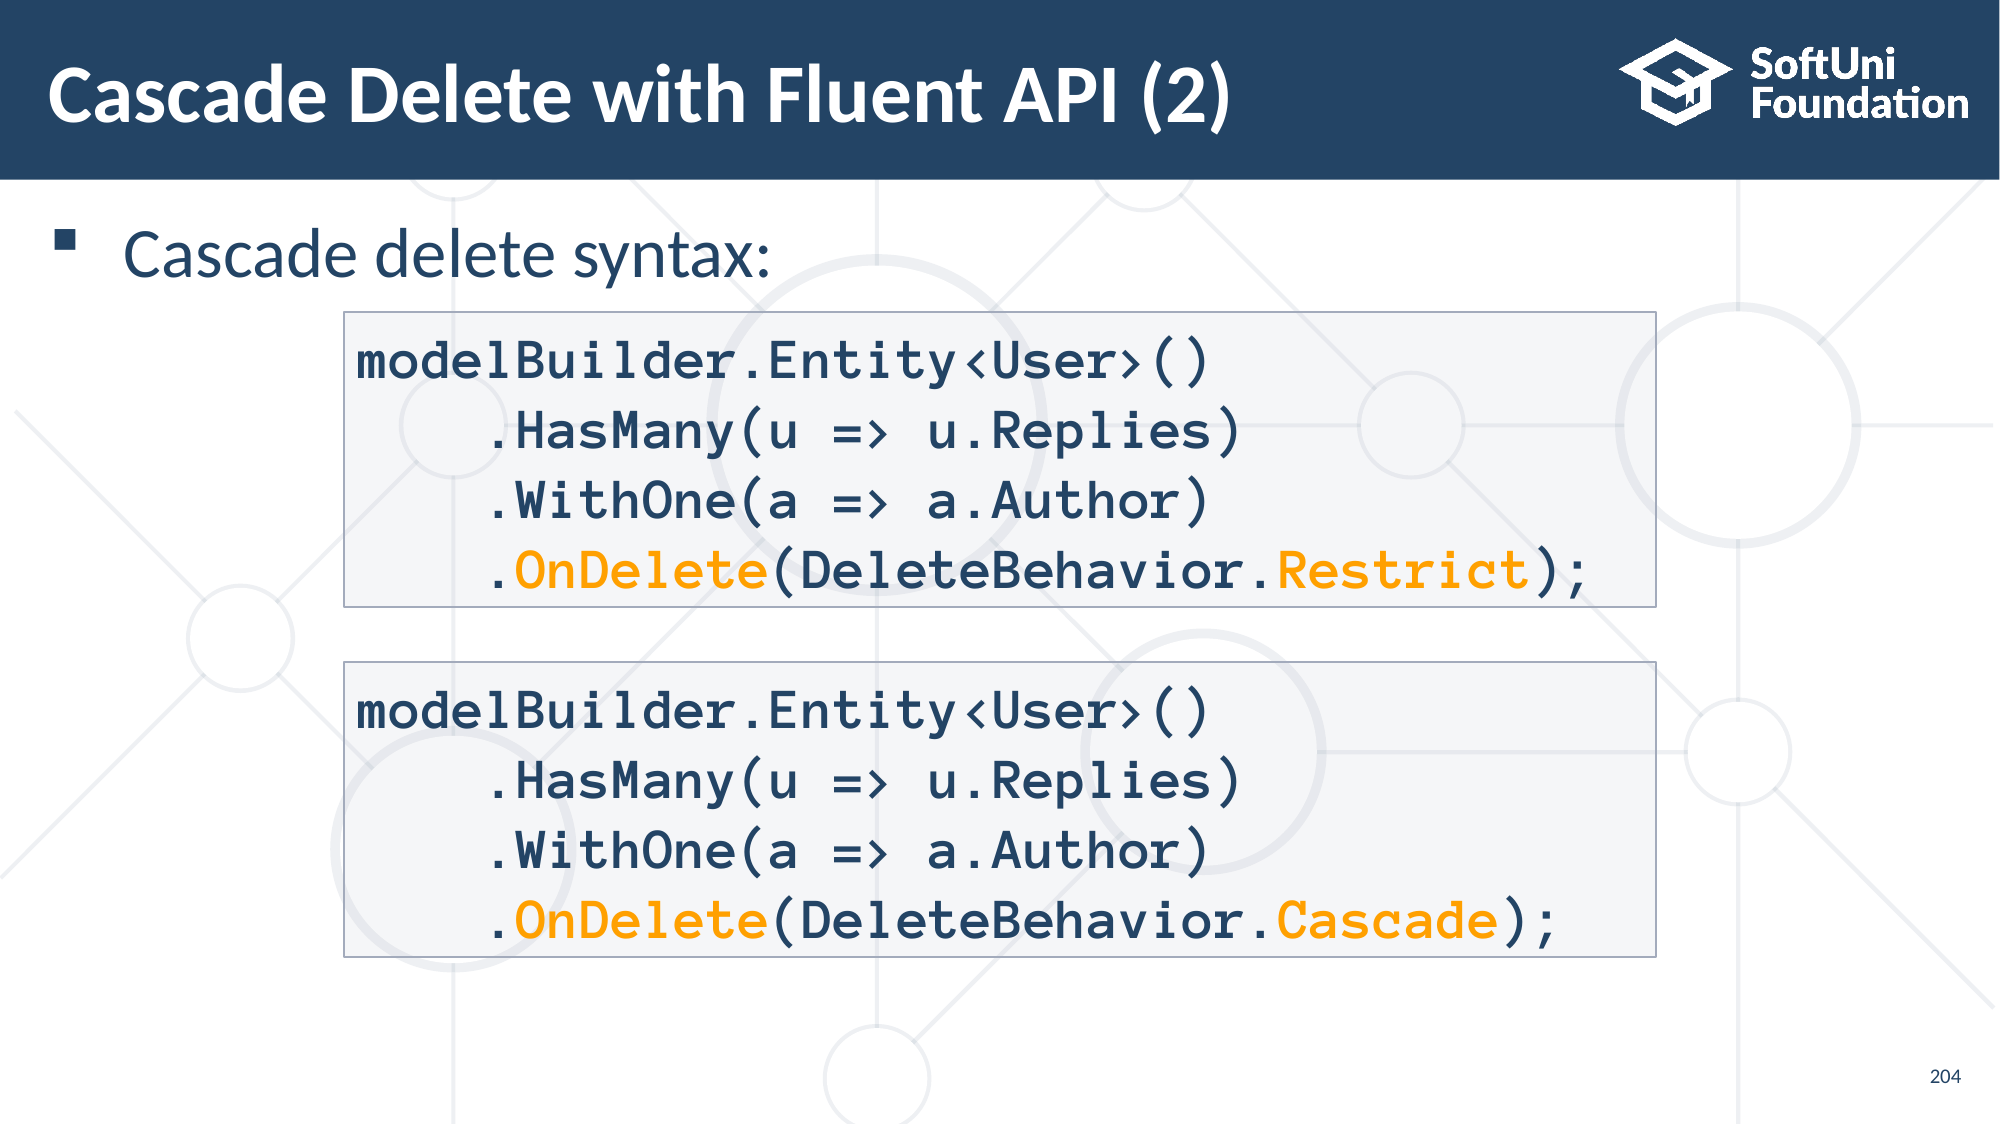

# Cascade Delete with Fluent API (2)
Cascade delete syntax:

modelBuilder.Entity<User>()
    .HasMany(u => u.Replies)
    .WithOne(a => a.Author)
    .OnDelete(DeleteBehavior.Restrict);
modelBuilder.Entity<User>()
    .HasMany(u => u.Replies)
    .WithOne(a => a.Author)
    .OnDelete(DeleteBehavior.Cascade);
204